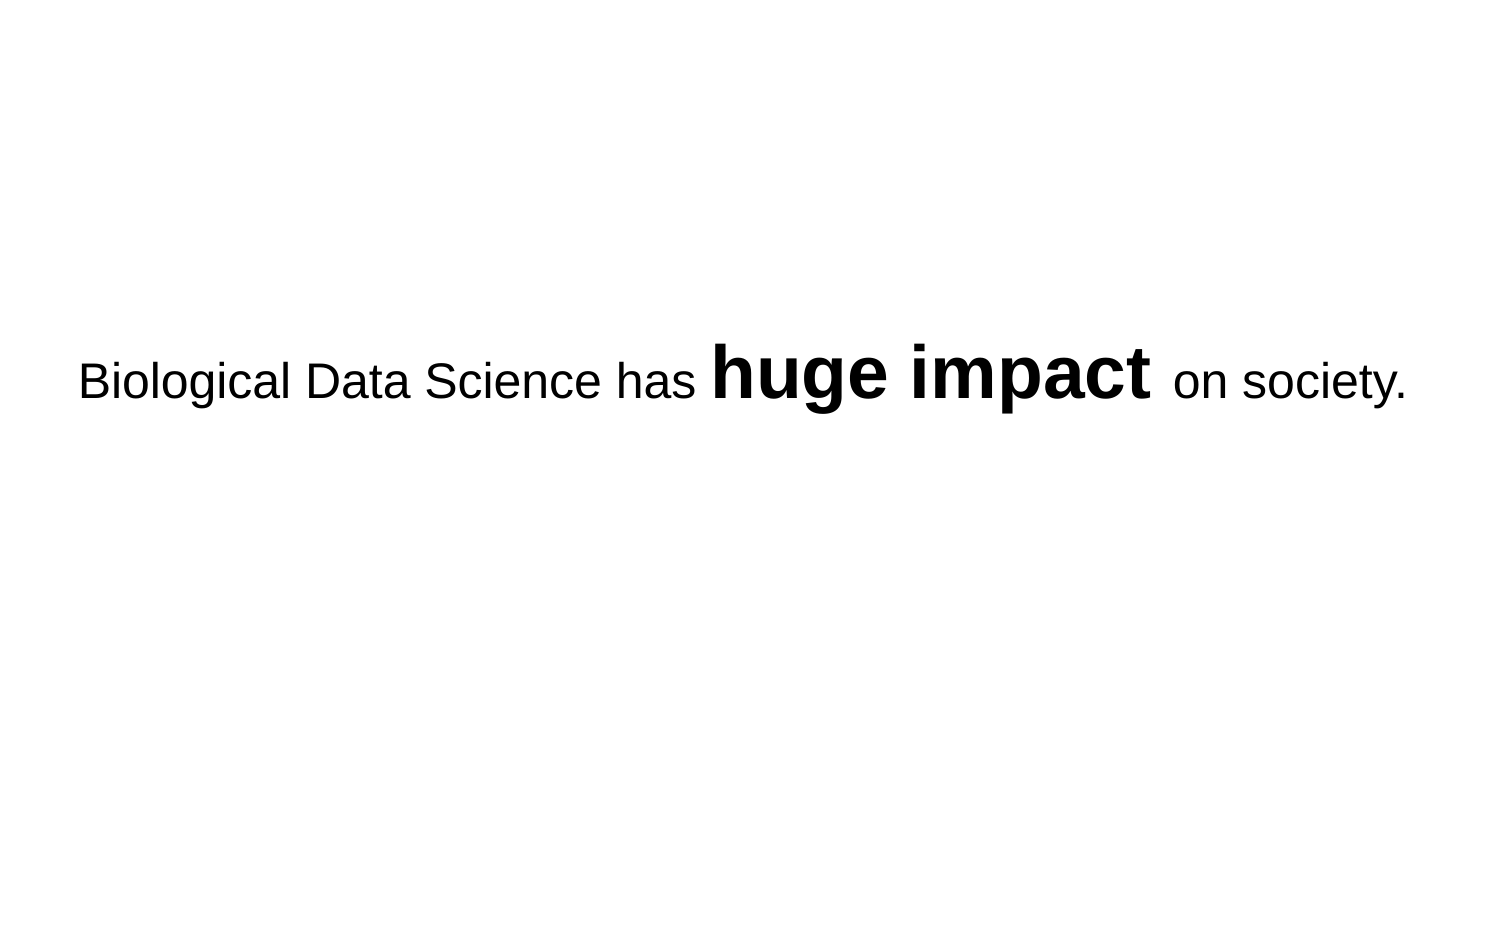

# Biological Data Science has huge impact on society.